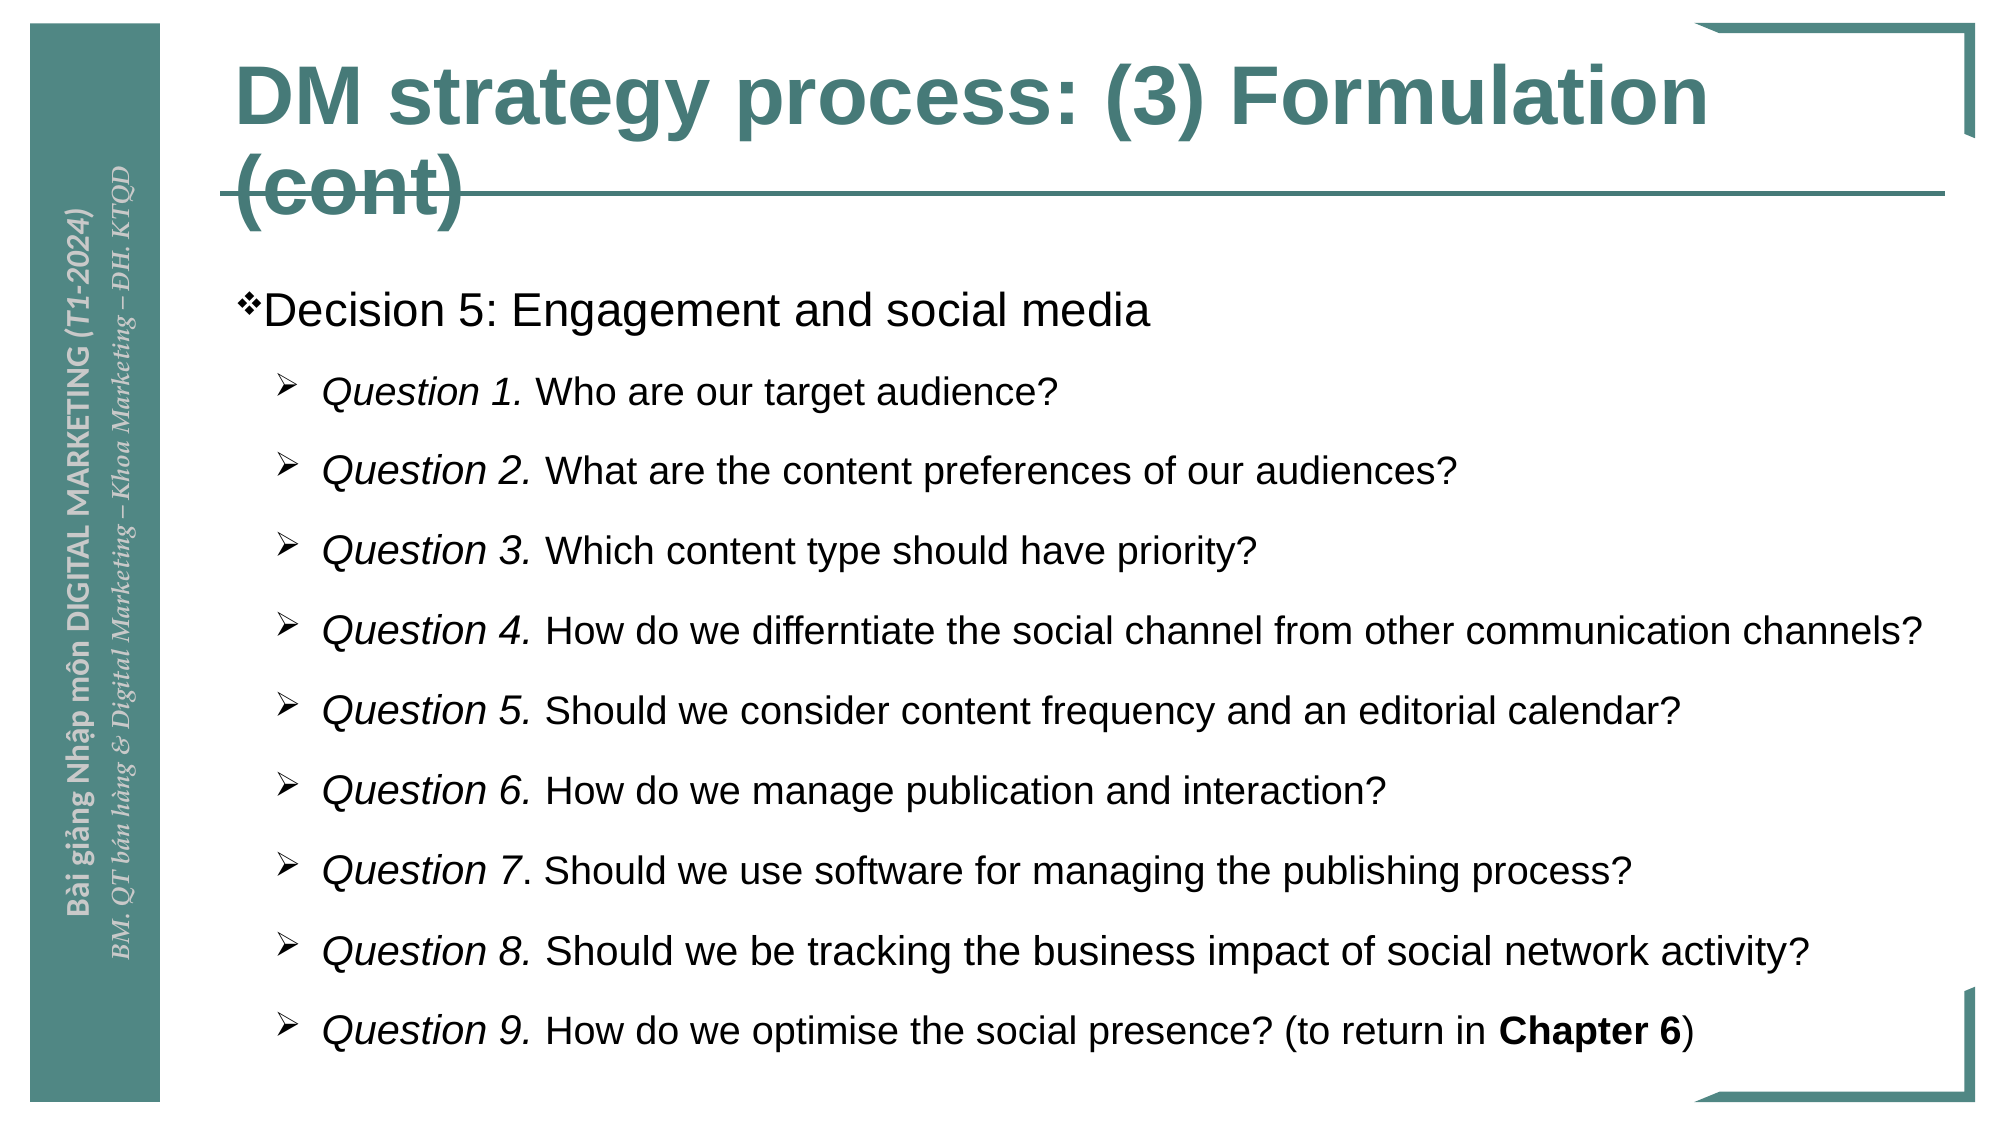

# DM strategy process: (3) Formulation (cont)
Decision 5: Engagement and social media
Question 1. Who are our target audience?
Question 2. What are the content preferences of our audiences?
Question 3. Which content type should have priority?
Question 4. How do we differntiate the social channel from other communication channels?
Question 5. Should we consider content frequency and an editorial calendar?
Question 6. How do we manage publication and interaction?
Question 7. Should we use software for managing the publishing process?
Question 8. Should we be tracking the business impact of social network activity?
Question 9. How do we optimise the social presence? (to return in Chapter 6)